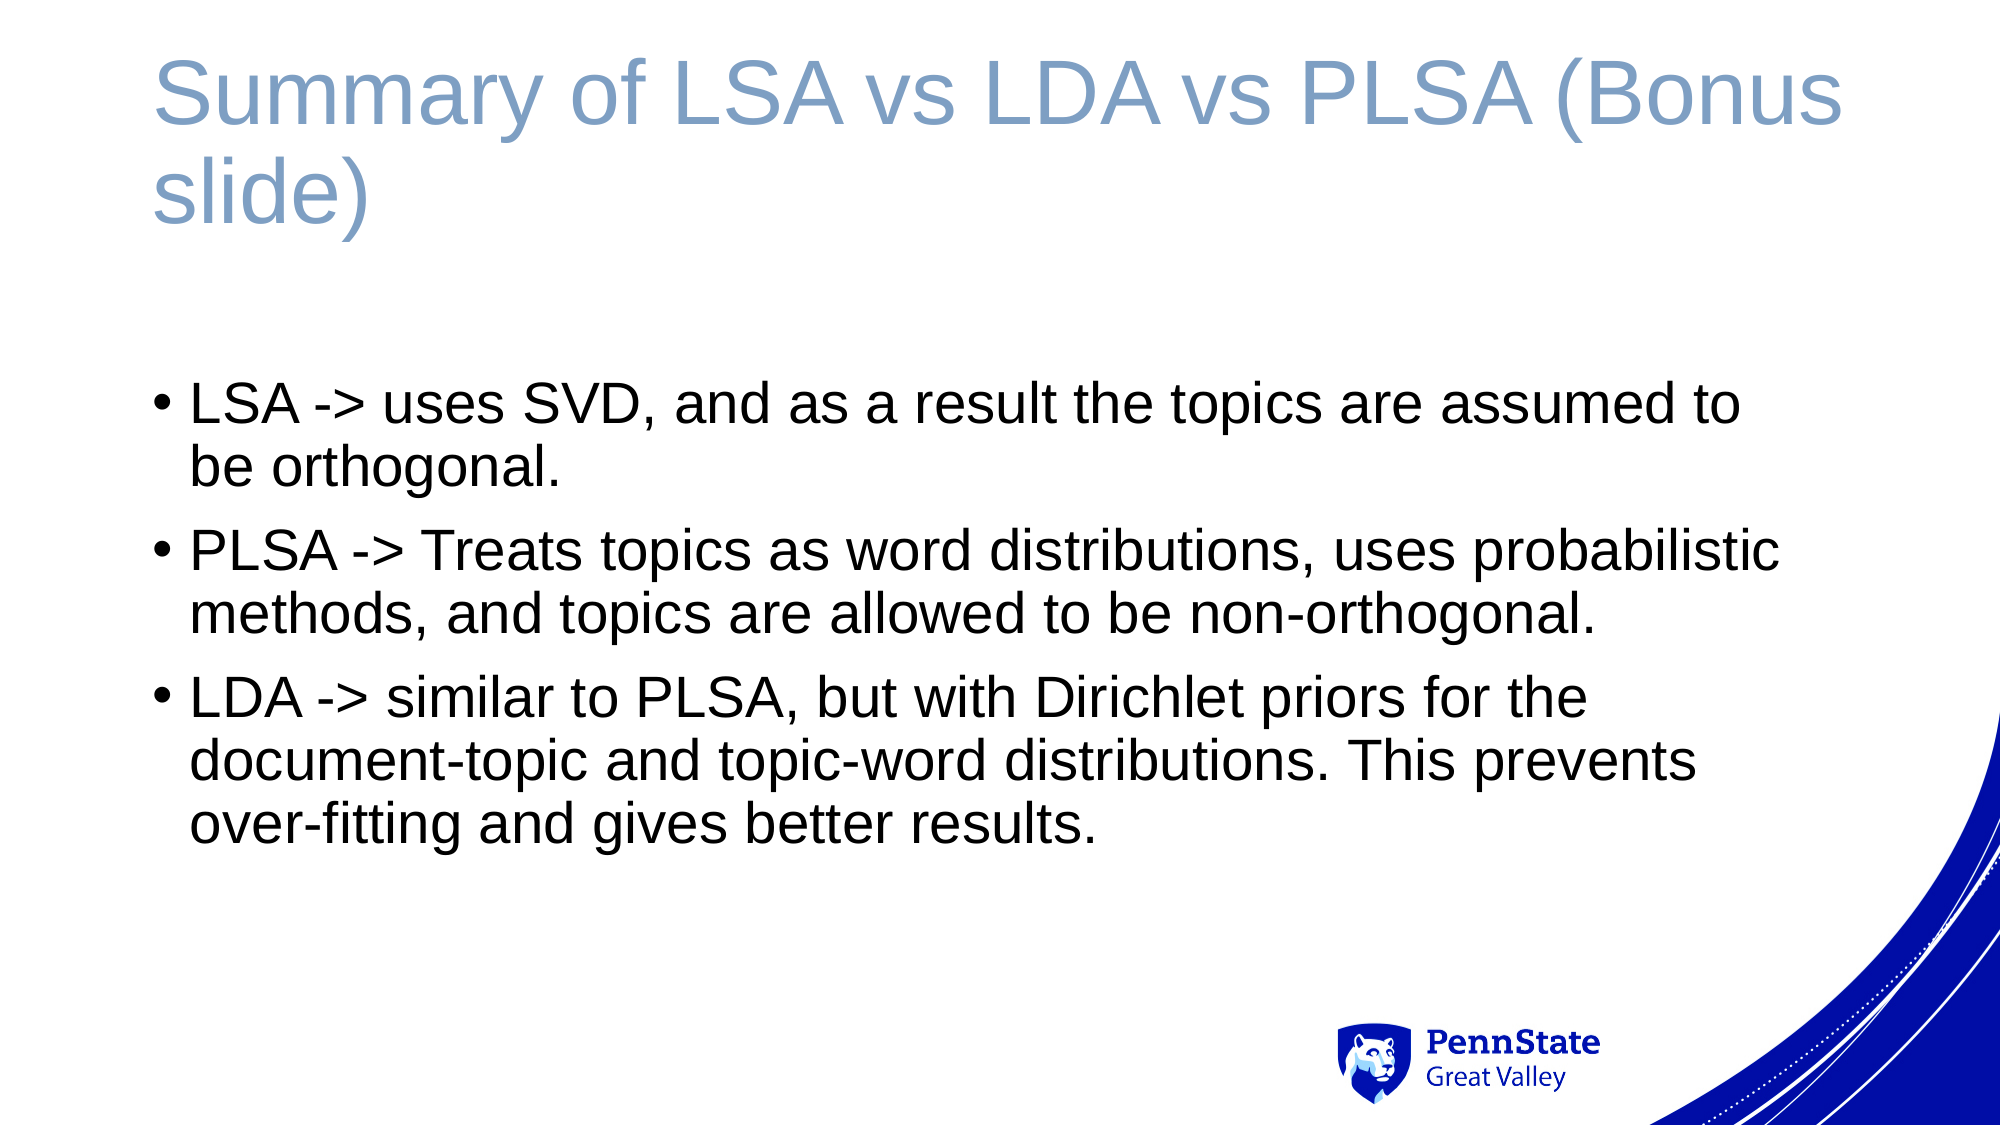

# Summary of LSA vs LDA vs PLSA (Bonus slide)
LSA -> uses SVD, and as a result the topics are assumed to be orthogonal.
PLSA -> Treats topics as word distributions, uses probabilistic methods, and topics are allowed to be non-orthogonal.
LDA -> similar to PLSA, but with Dirichlet priors for the document-topic and topic-word distributions. This prevents over-fitting and gives better results.